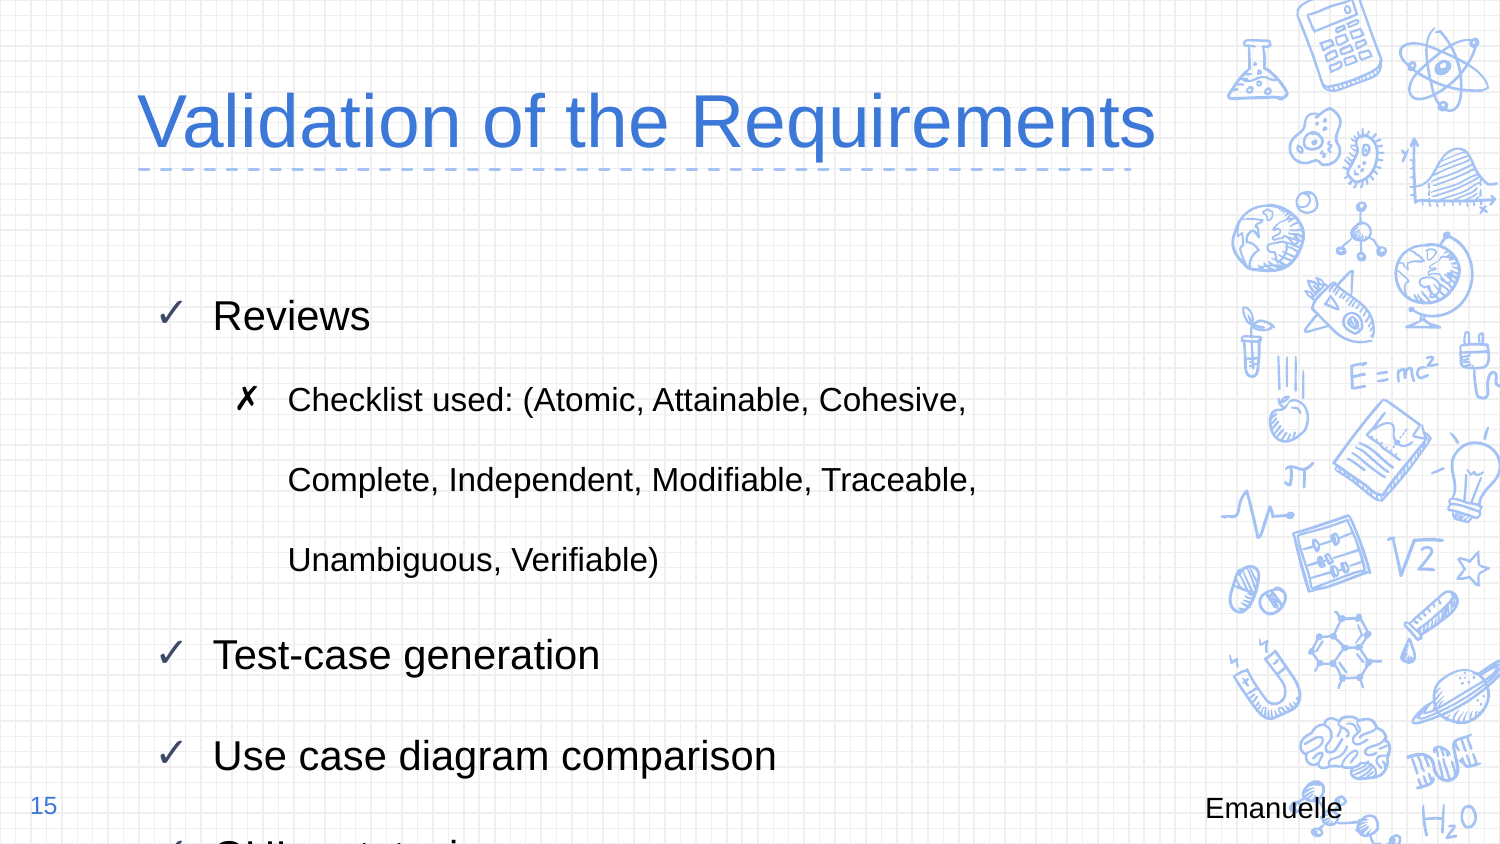

# Validation of the Requirements
Reviews
Checklist used: (Atomic, Attainable, Cohesive, Complete, Independent, Modifiable, Traceable, Unambiguous, Verifiable)
Test-case generation
Use case diagram comparison
GUI prototyping

Emanuelle
15